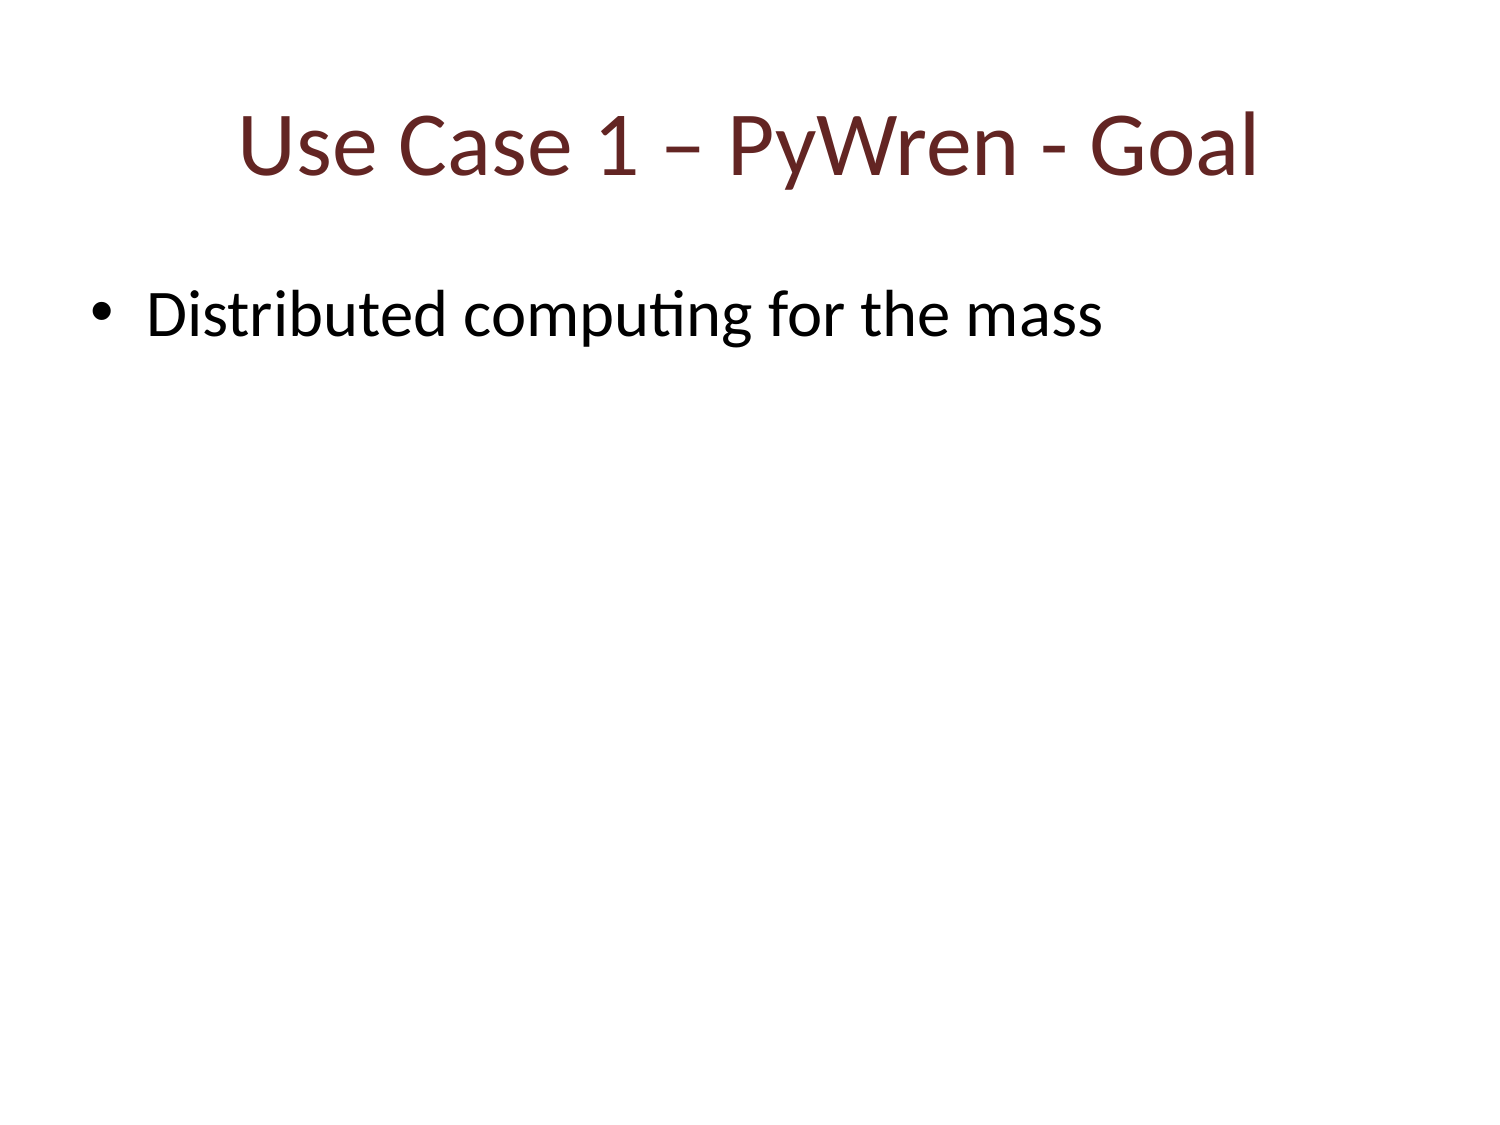

# Use Case 1 – PyWren - Goal
Distributed computing for the mass